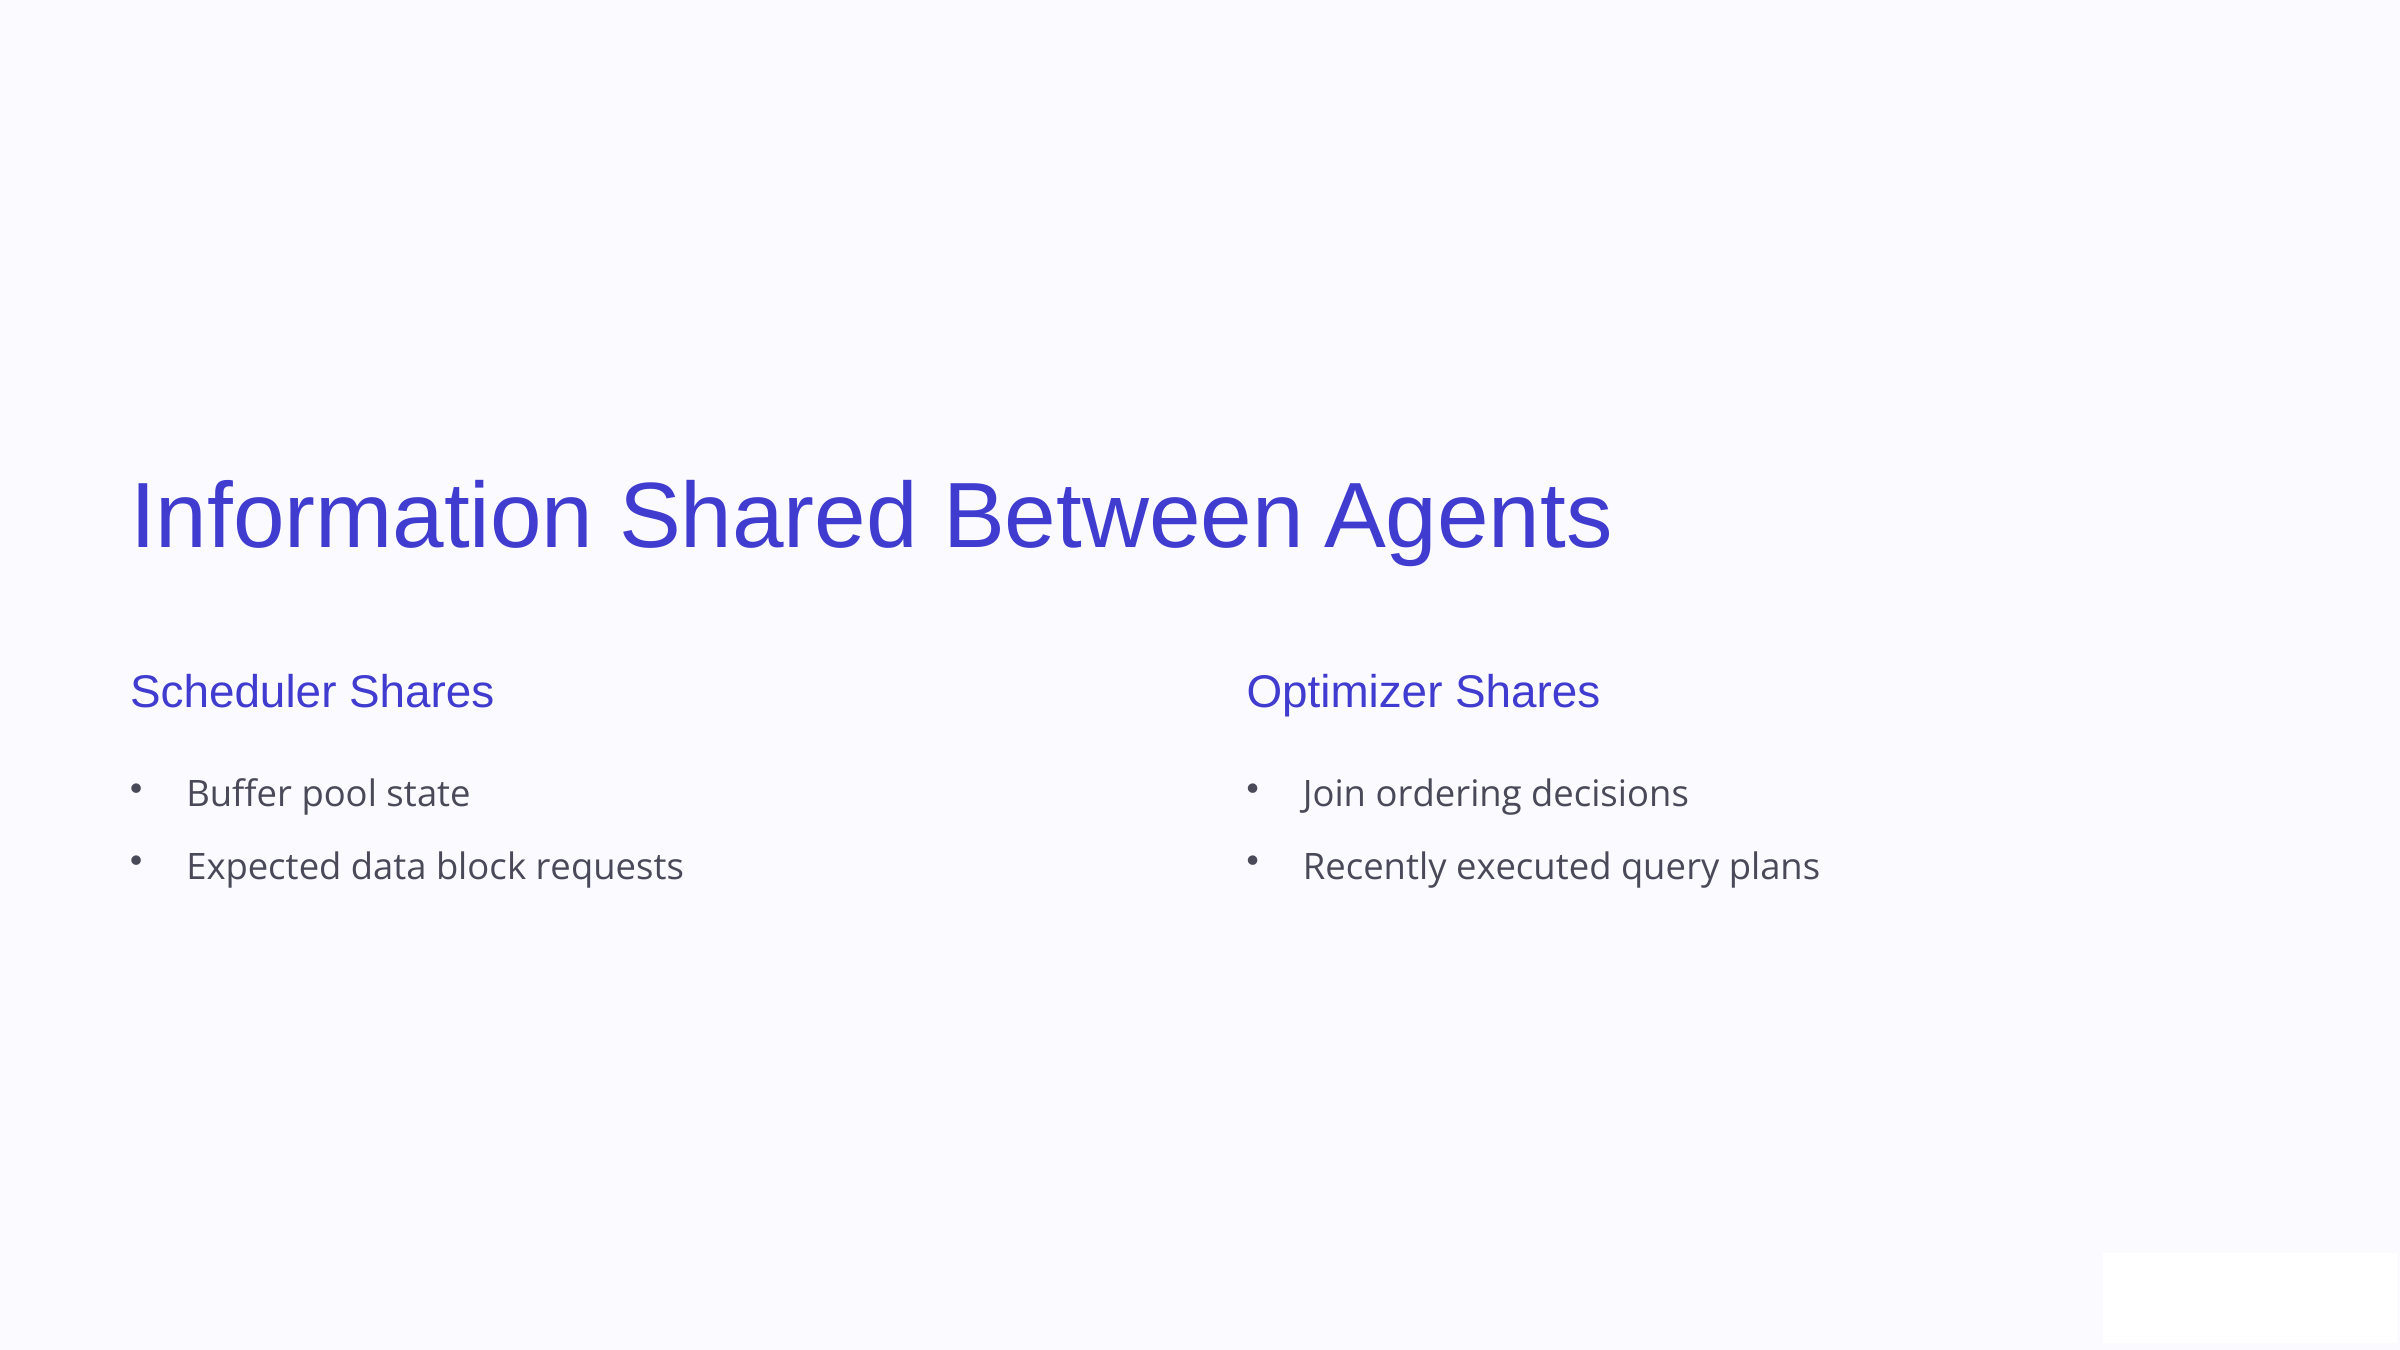

Information Shared Between Agents
Scheduler Shares
Optimizer Shares
Buffer pool state
Join ordering decisions
Expected data block requests
Recently executed query plans